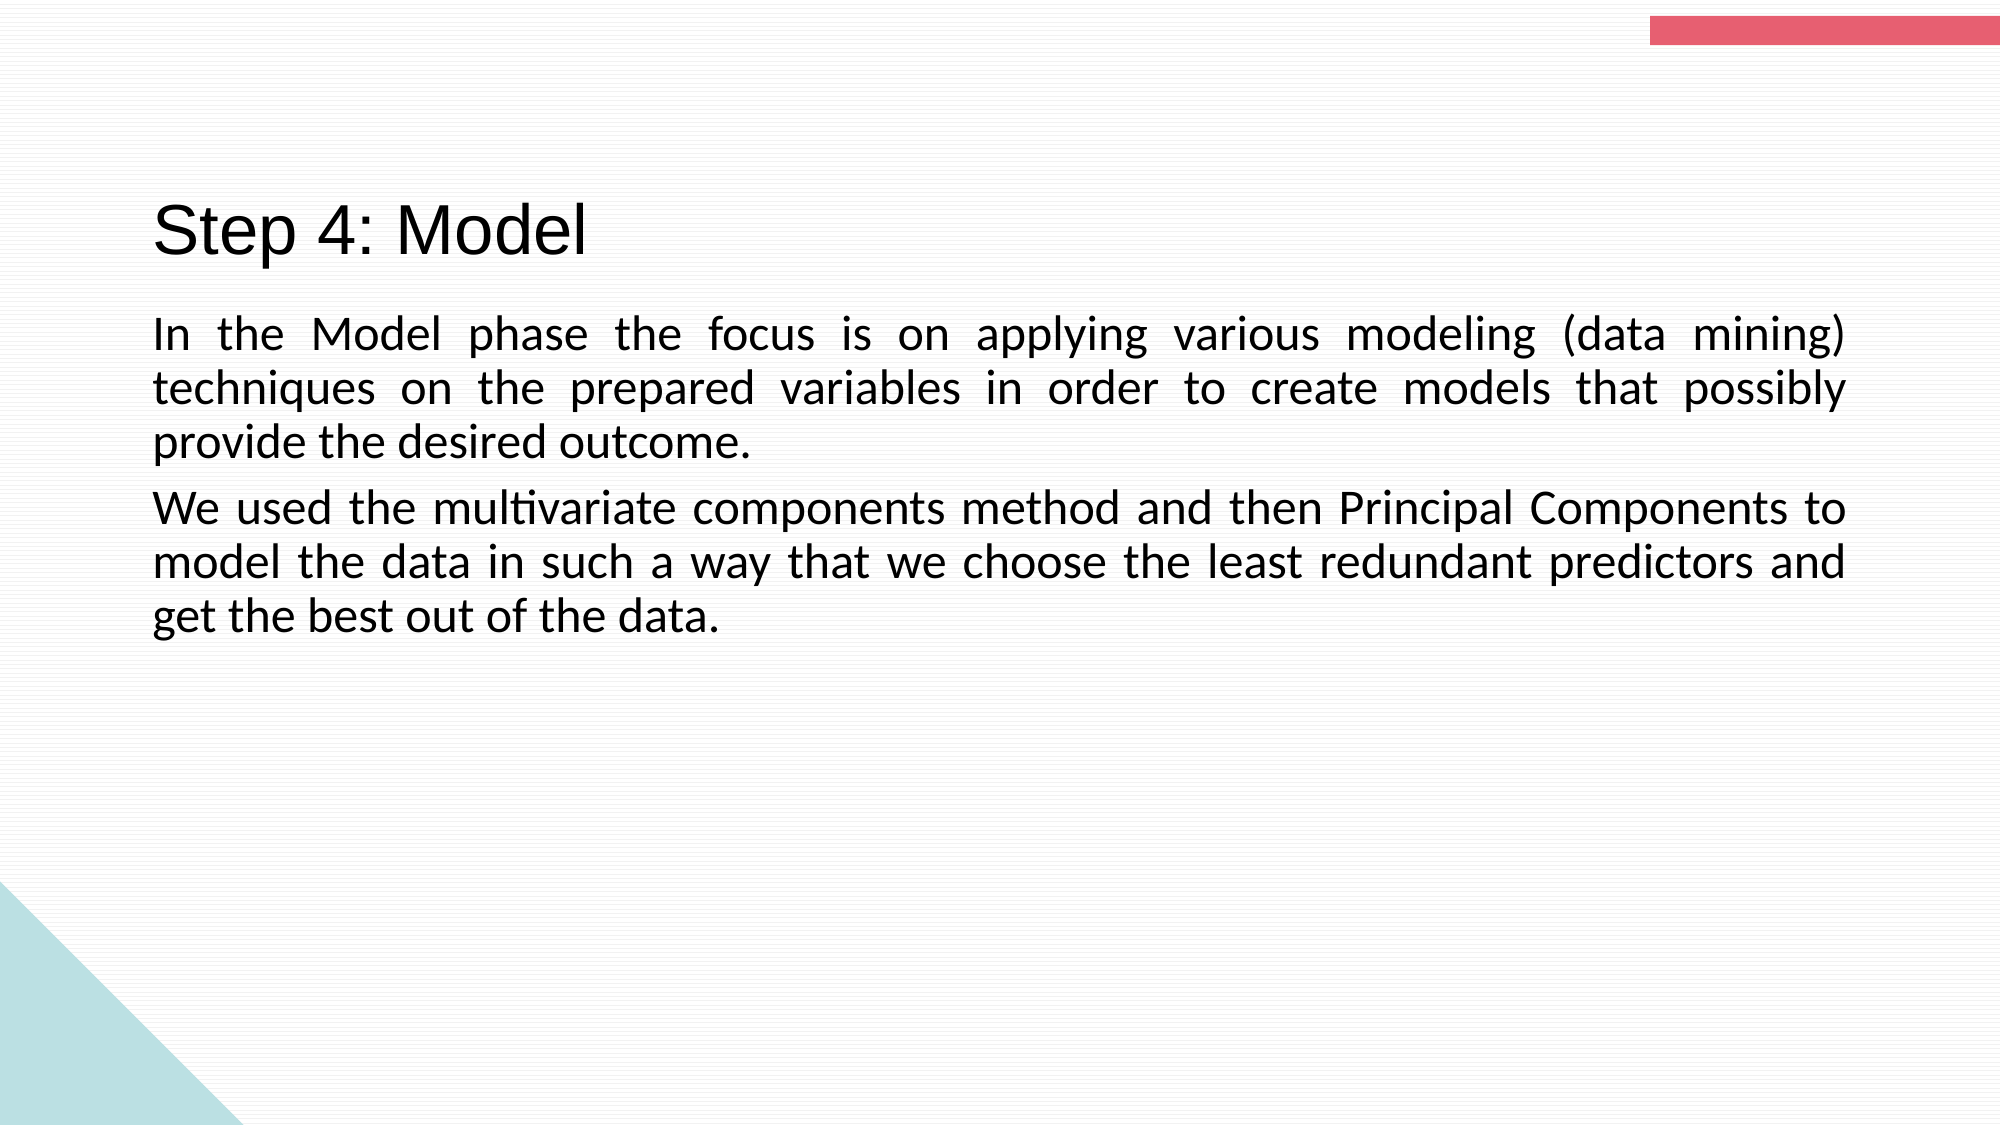

# Step 4: Model
In the Model phase the focus is on applying various modeling (data mining) techniques on the prepared variables in order to create models that possibly provide the desired outcome.
We used the multivariate components method and then Principal Components to model the data in such a way that we choose the least redundant predictors and get the best out of the data.